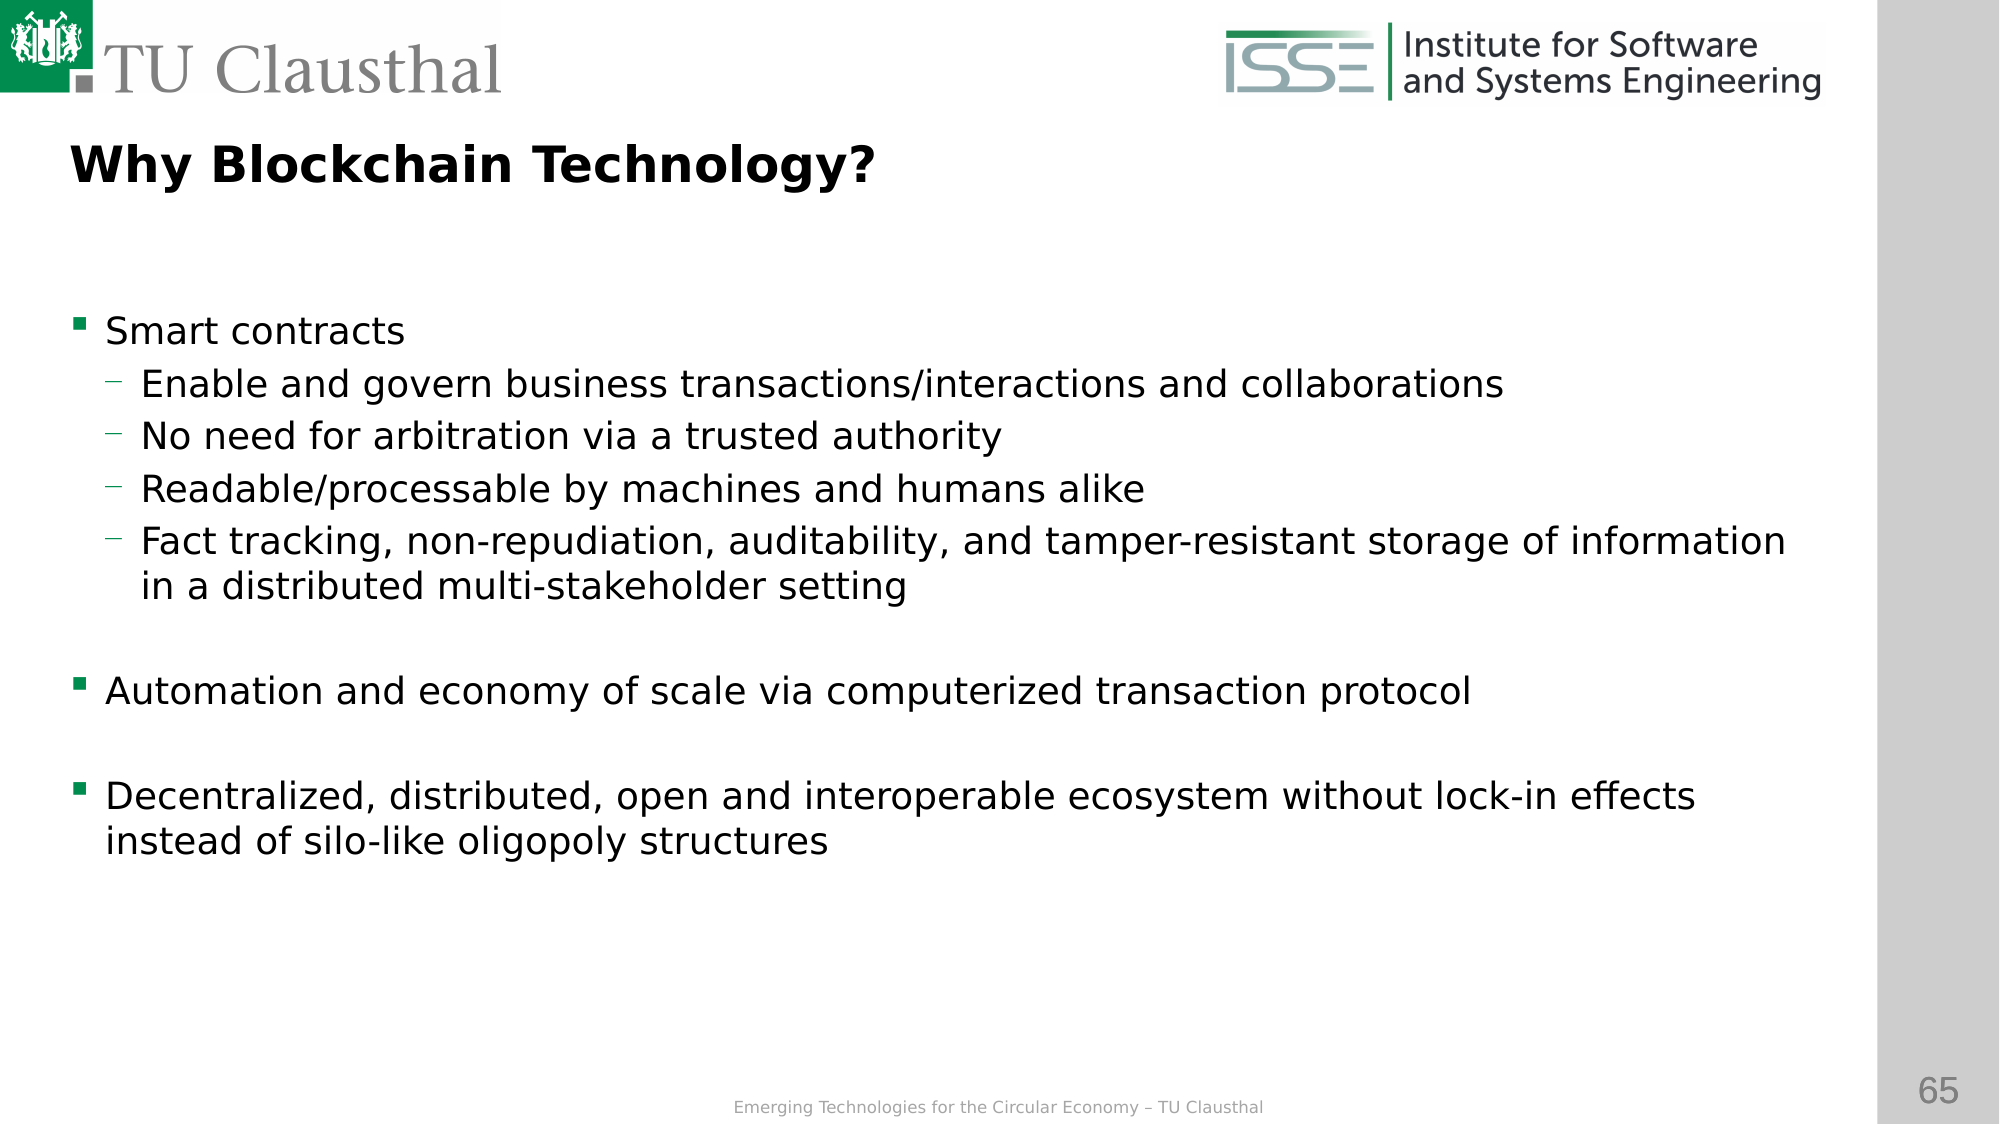

Why Blockchain Technology?
Smart contracts
Enable and govern business transactions/interactions and collaborations
No need for arbitration via a trusted authority
Readable/processable by machines and humans alike
Fact tracking, non-repudiation, auditability, and tamper-resistant storage of information in a distributed multi-stakeholder setting

Automation and economy of scale via computerized transaction protocol

Decentralized, distributed, open and interoperable ecosystem without lock-in effects instead of silo-like oligopoly structures